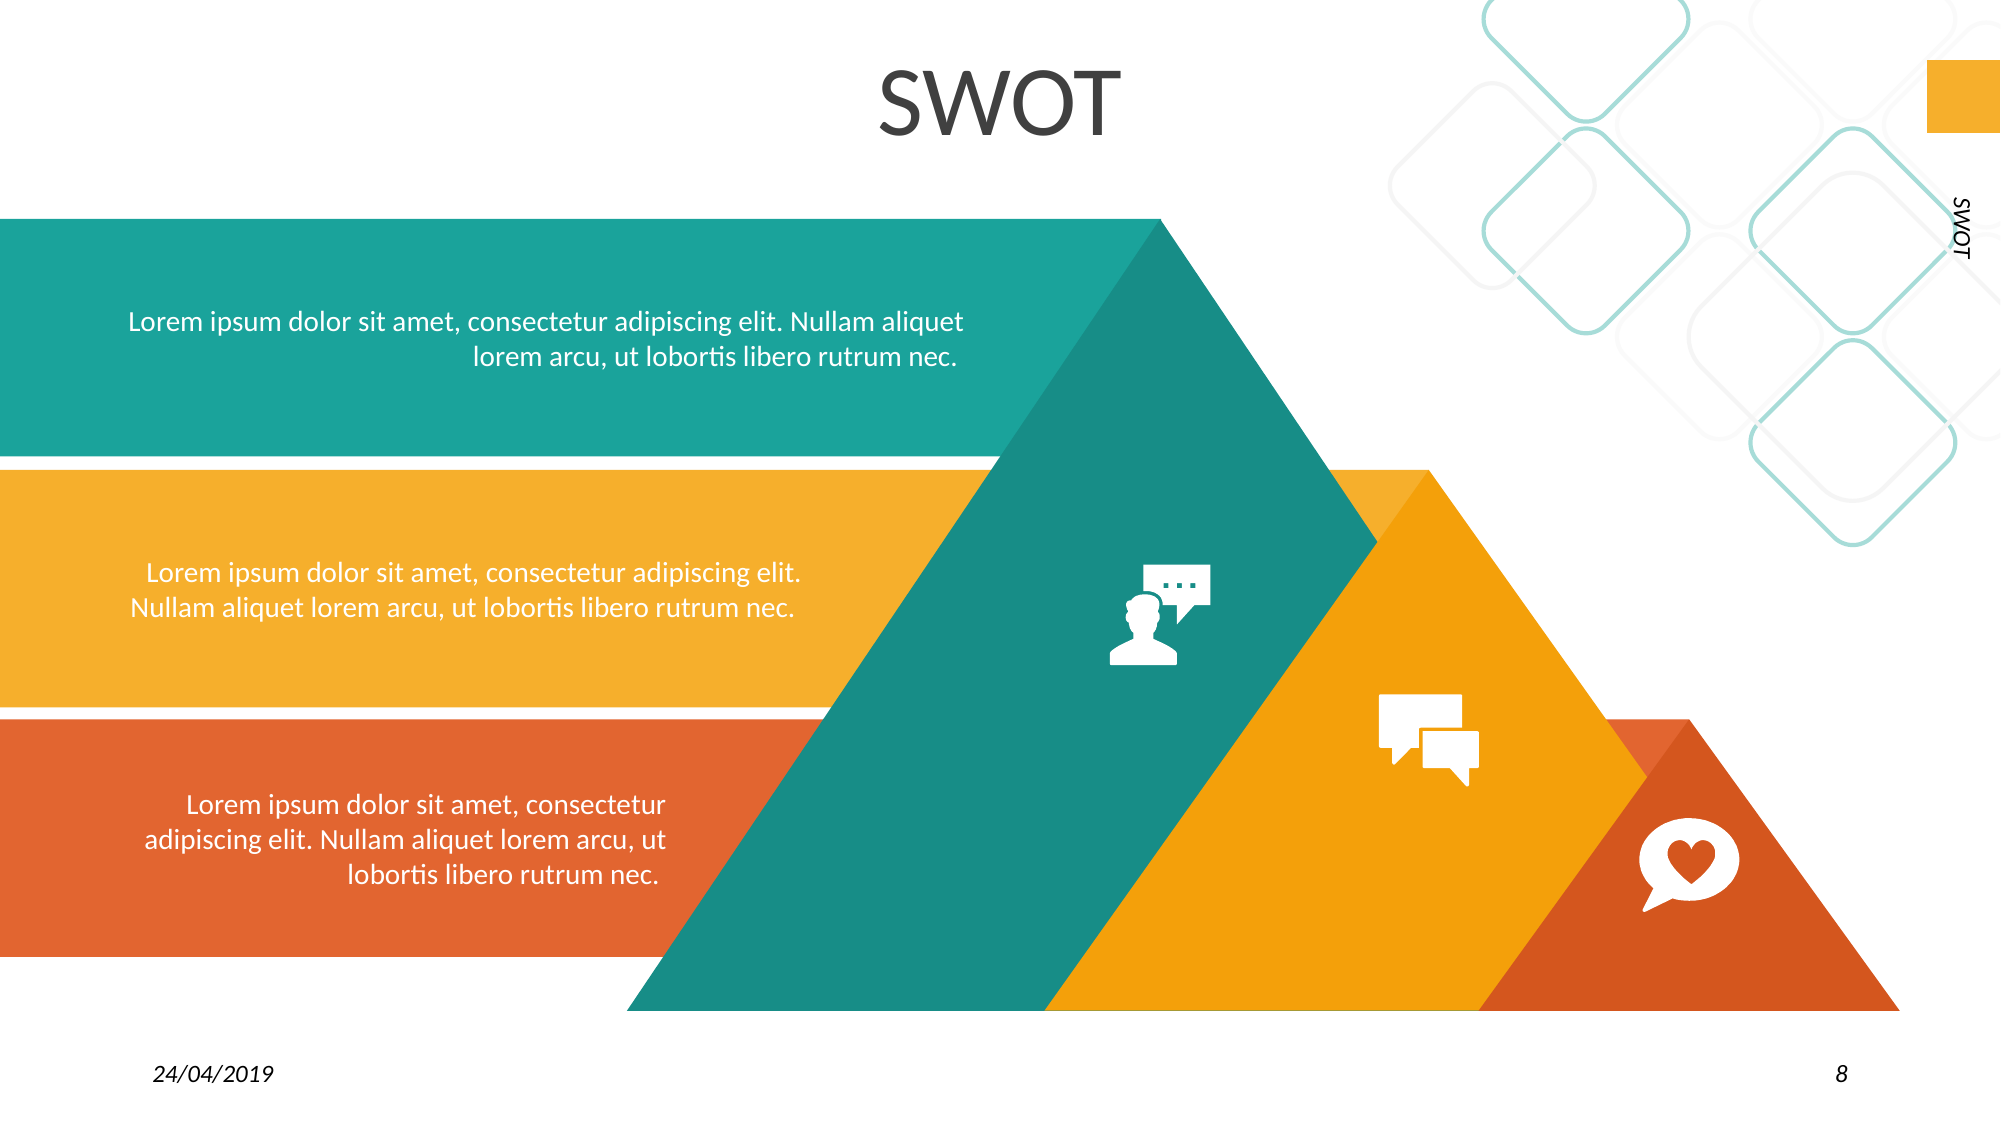

SWOT

Lorem ipsum dolor sit amet, consectetur adipiscing elit. Nullam aliquet lorem arcu, ut lobortis libero rutrum nec.
SWOT

Lorem ipsum dolor sit amet, consectetur adipiscing elit. Nullam aliquet lorem arcu, ut lobortis libero rutrum nec.

Lorem ipsum dolor sit amet, consectetur adipiscing elit. Nullam aliquet lorem arcu, ut lobortis libero rutrum nec.

24/04/2019
8